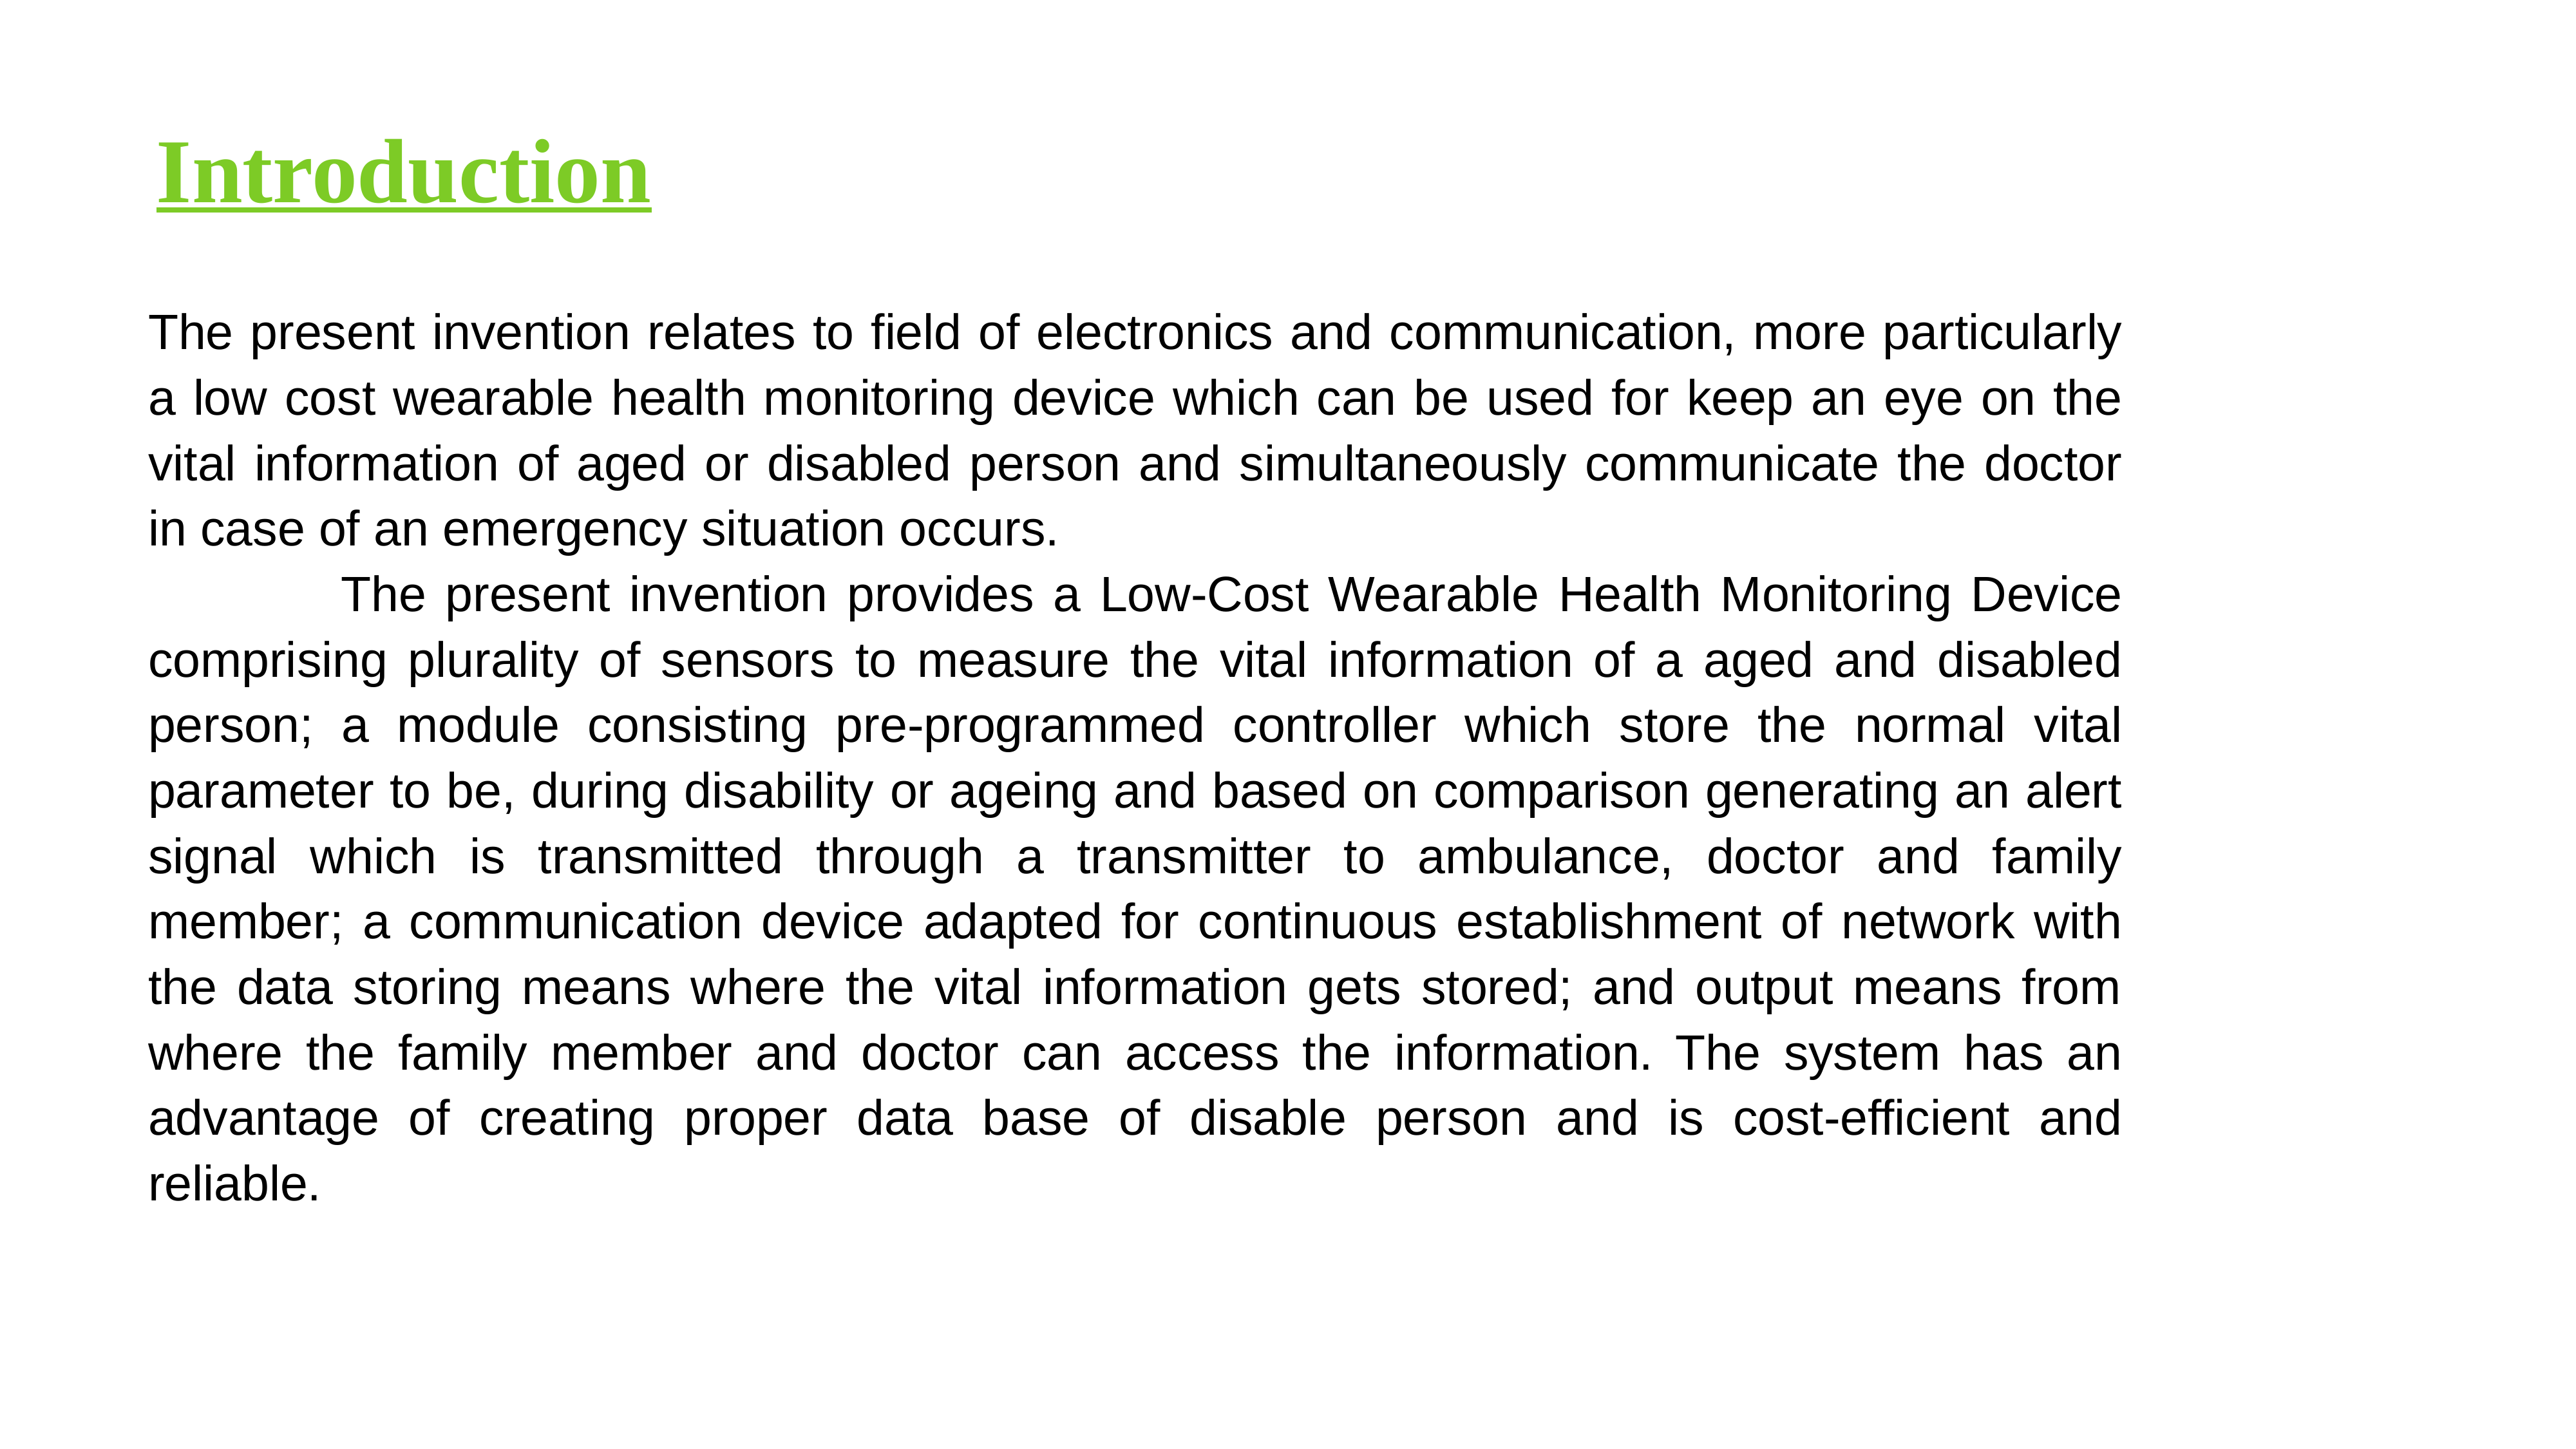

Introduction
The present invention relates to field of electronics and communication, more particularly a low cost wearable health monitoring device which can be used for keep an eye on the vital information of aged or disabled person and simultaneously communicate the doctor in case of an emergency situation occurs.
          The present invention provides a Low-Cost Wearable Health Monitoring Device comprising plurality of sensors to measure the vital information of a aged and disabled person; a module consisting pre-programmed controller which store the normal vital parameter to be, during disability or ageing and based on comparison generating an alert signal which is transmitted through a transmitter to ambulance, doctor and family member; a communication device adapted for continuous establishment of network with the data storing means where the vital information gets stored; and output means from where the family member and doctor can access the information. The system has an advantage of creating proper data base of disable person and is cost-efficient and reliable.